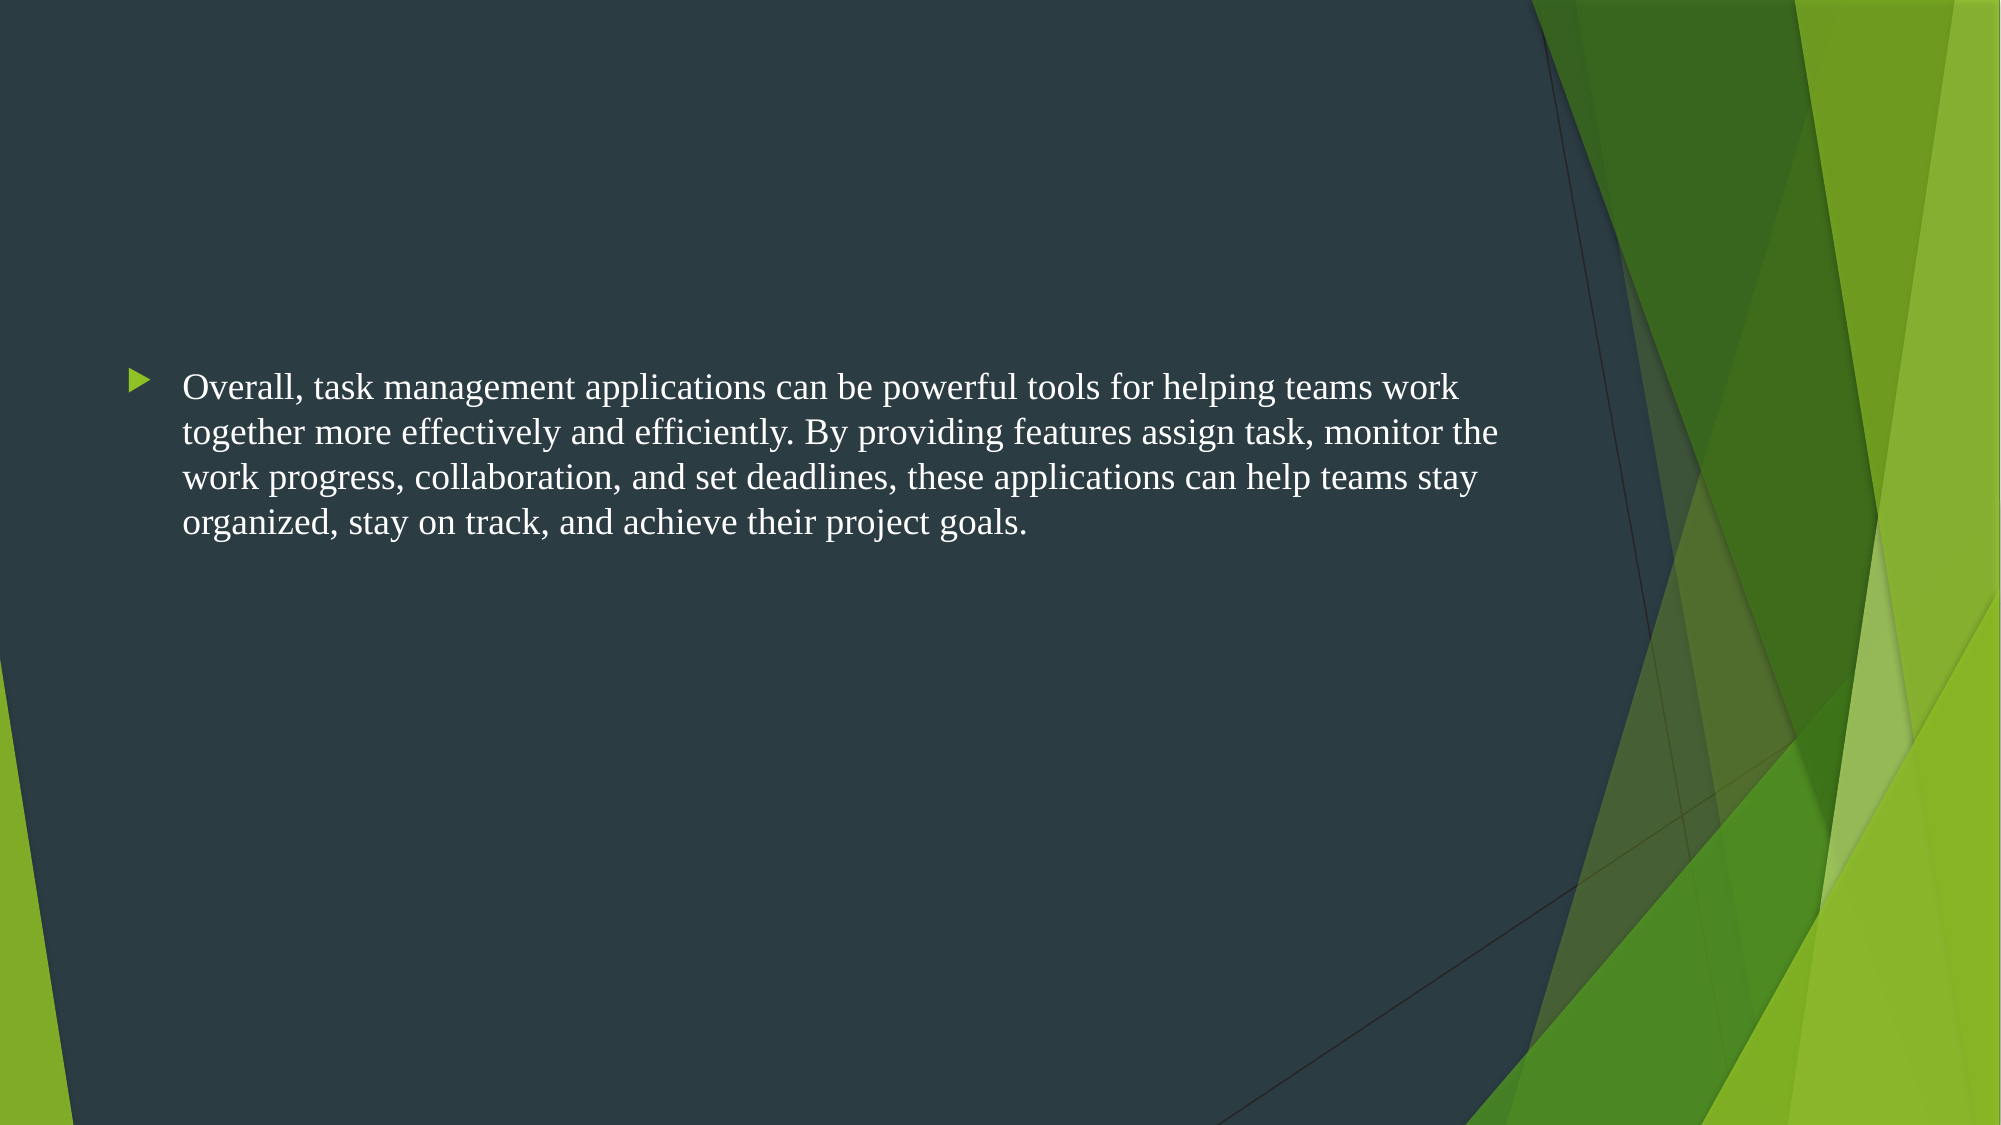

Overall, task management applications can be powerful tools for helping teams work together more effectively and efficiently. By providing features assign task, monitor the work progress, collaboration, and set deadlines, these applications can help teams stay organized, stay on track, and achieve their project goals.